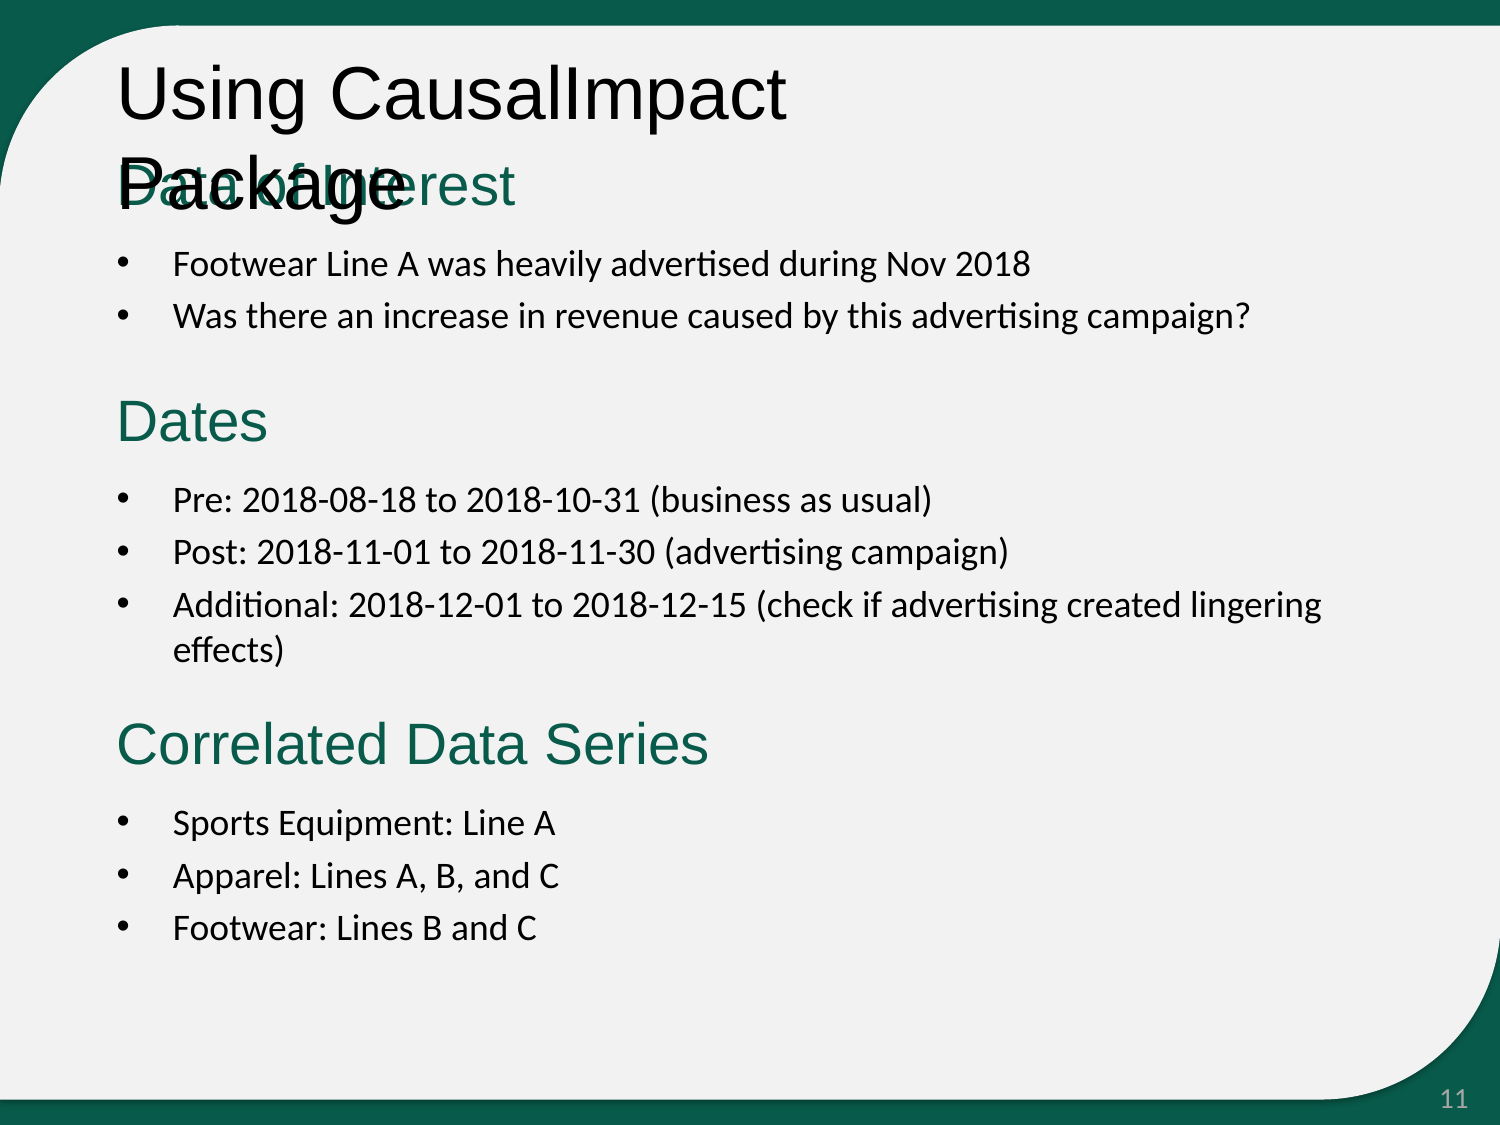

Using CausalImpact Package
Data of Interest
Footwear Line A was heavily advertised during Nov 2018
Was there an increase in revenue caused by this advertising campaign?
Dates
Pre: 2018-08-18 to 2018-10-31 (business as usual)
Post: 2018-11-01 to 2018-11-30 (advertising campaign)
Additional: 2018-12-01 to 2018-12-15 (check if advertising created lingering effects)

Correlated Data Series
Sports Equipment: Line A
Apparel: Lines A, B, and C
Footwear: Lines B and C
11